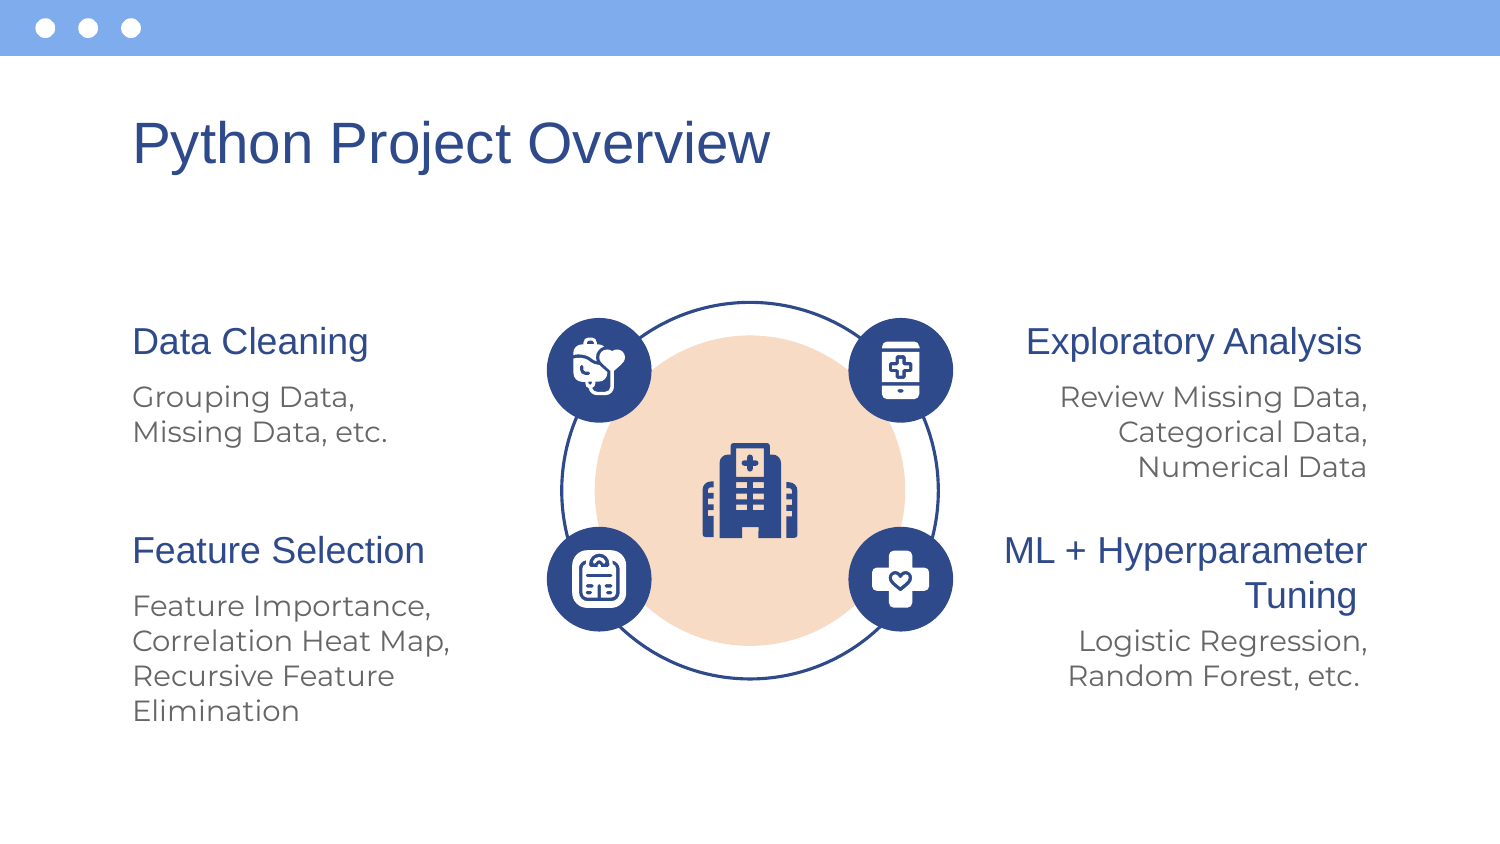

# Python Project Overview
Data Cleaning

Exploratory Analysis

Grouping Data, Missing Data, etc.
Review Missing Data, Categorical Data, Numerical Data

Feature Selection
ML + Hyperparameter Tuning

Feature Importance, Correlation Heat Map, Recursive Feature Elimination
Logistic Regression, Random Forest, etc.